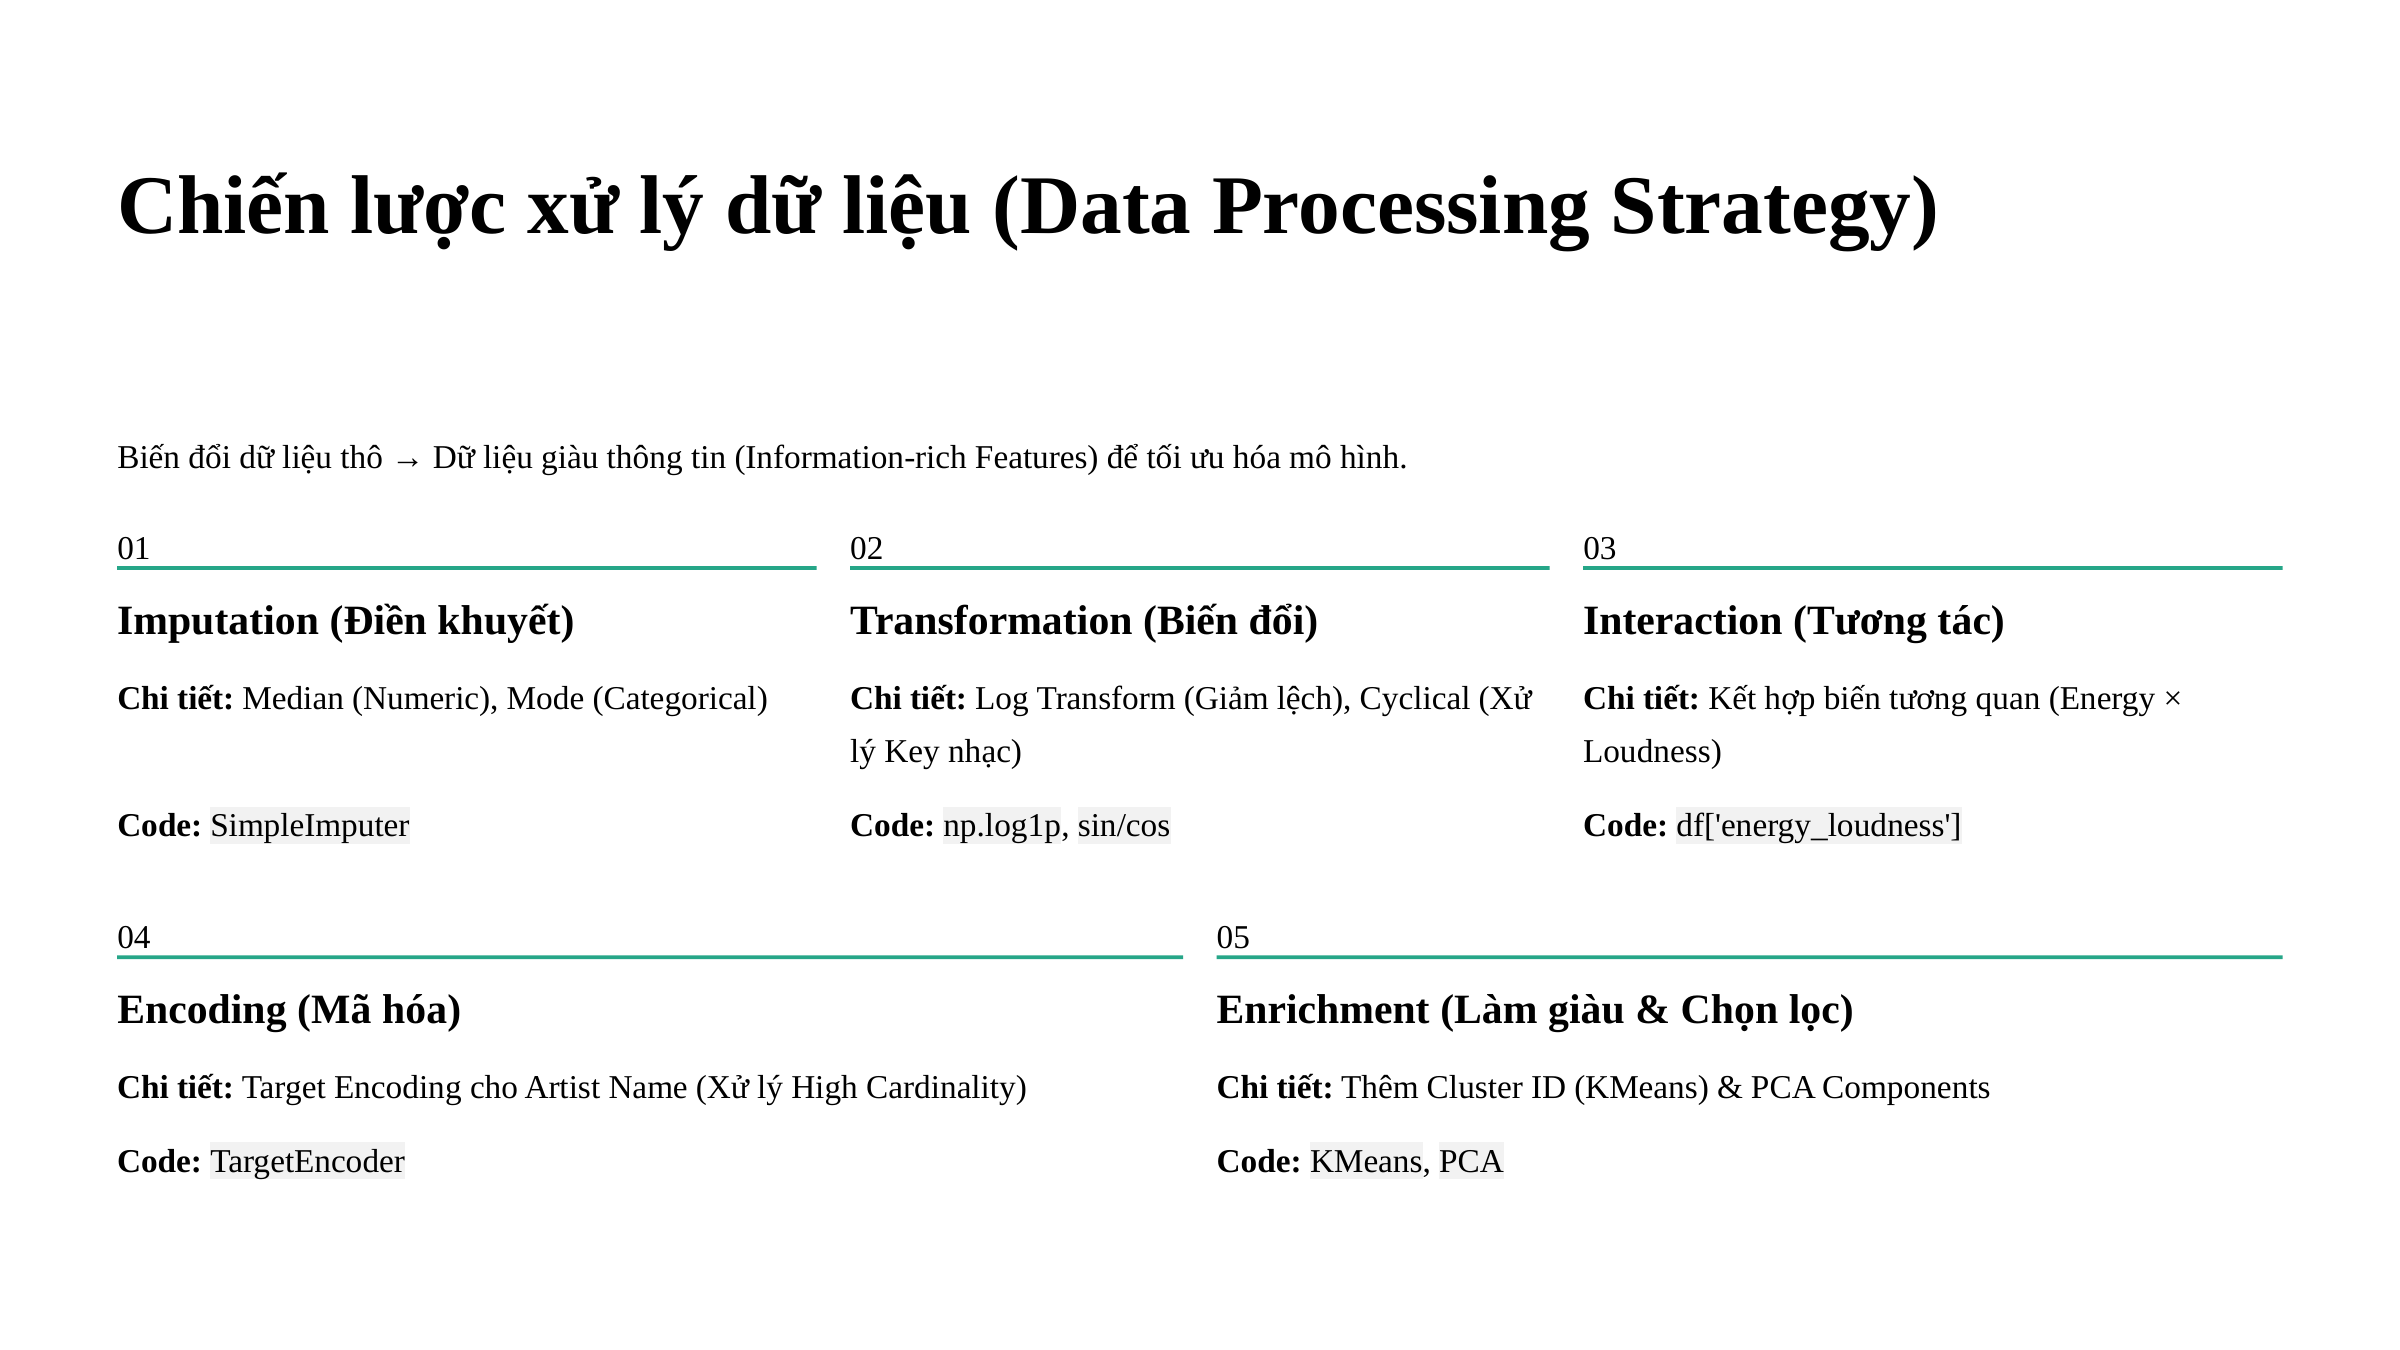

Chiến lược xử lý dữ liệu (Data Processing Strategy)
Biến đổi dữ liệu thô → Dữ liệu giàu thông tin (Information-rich Features) để tối ưu hóa mô hình.
01
02
03

Imputation (Điền khuyết)
Transformation (Biến đổi)
Interaction (Tương tác)
Chi tiết: Median (Numeric), Mode (Categorical)
Chi tiết: Log Transform (Giảm lệch), Cyclical (Xử lý Key nhạc)
Chi tiết: Kết hợp biến tương quan (Energy × Loudness)
Code: SimpleImputer
Code: np.log1p, sin/cos
Code: df['energy_loudness']
04
05

Encoding (Mã hóa)
Enrichment (Làm giàu & Chọn lọc)
Chi tiết: Target Encoding cho Artist Name (Xử lý High Cardinality)
Chi tiết: Thêm Cluster ID (KMeans) & PCA Components
Code: TargetEncoder
Code: KMeans, PCA